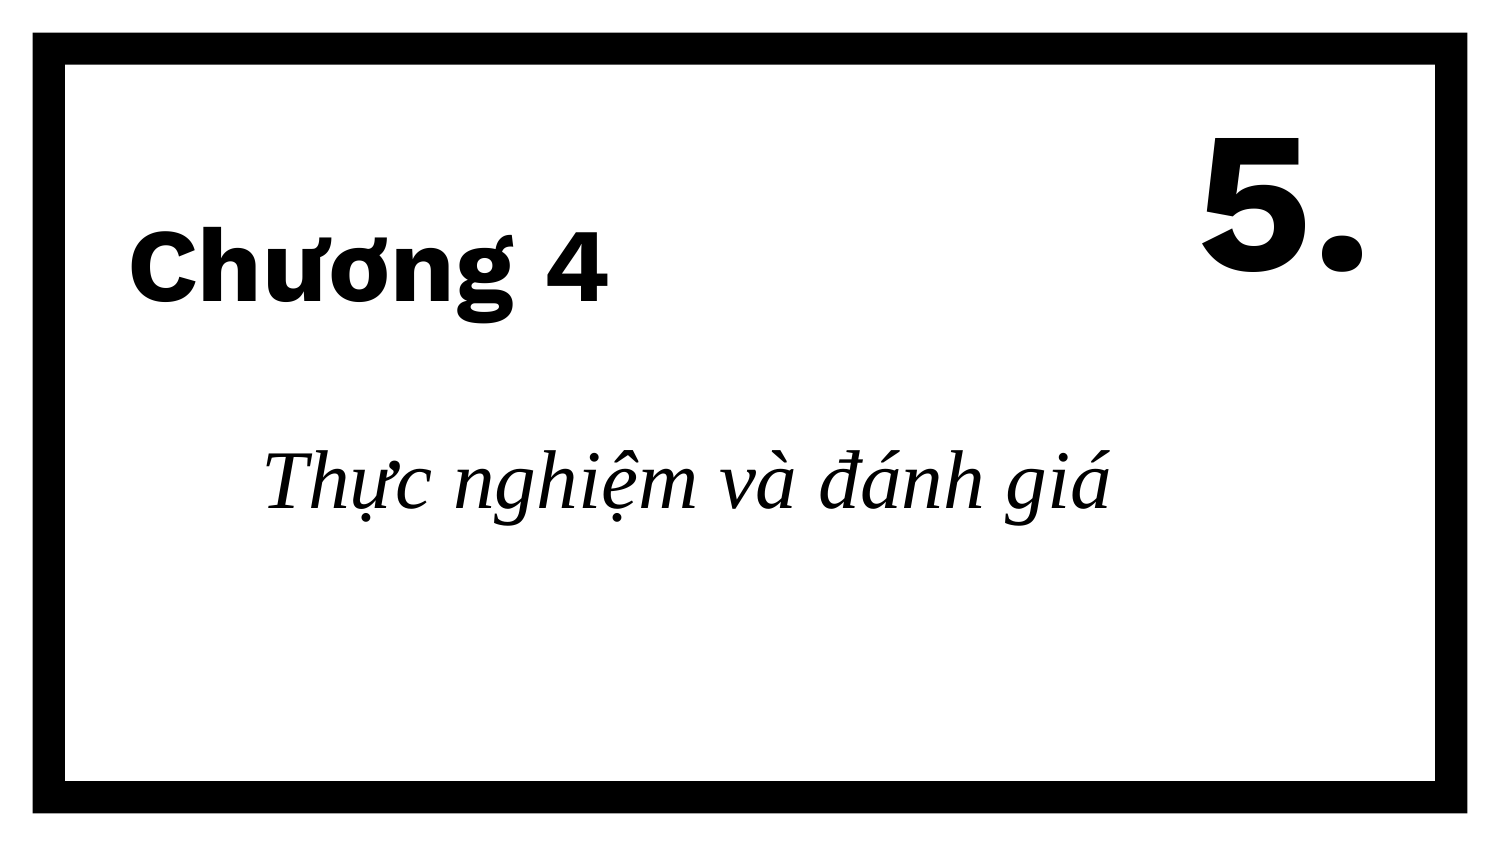

5.
# Chương 4
Thực nghiệm và đánh giá